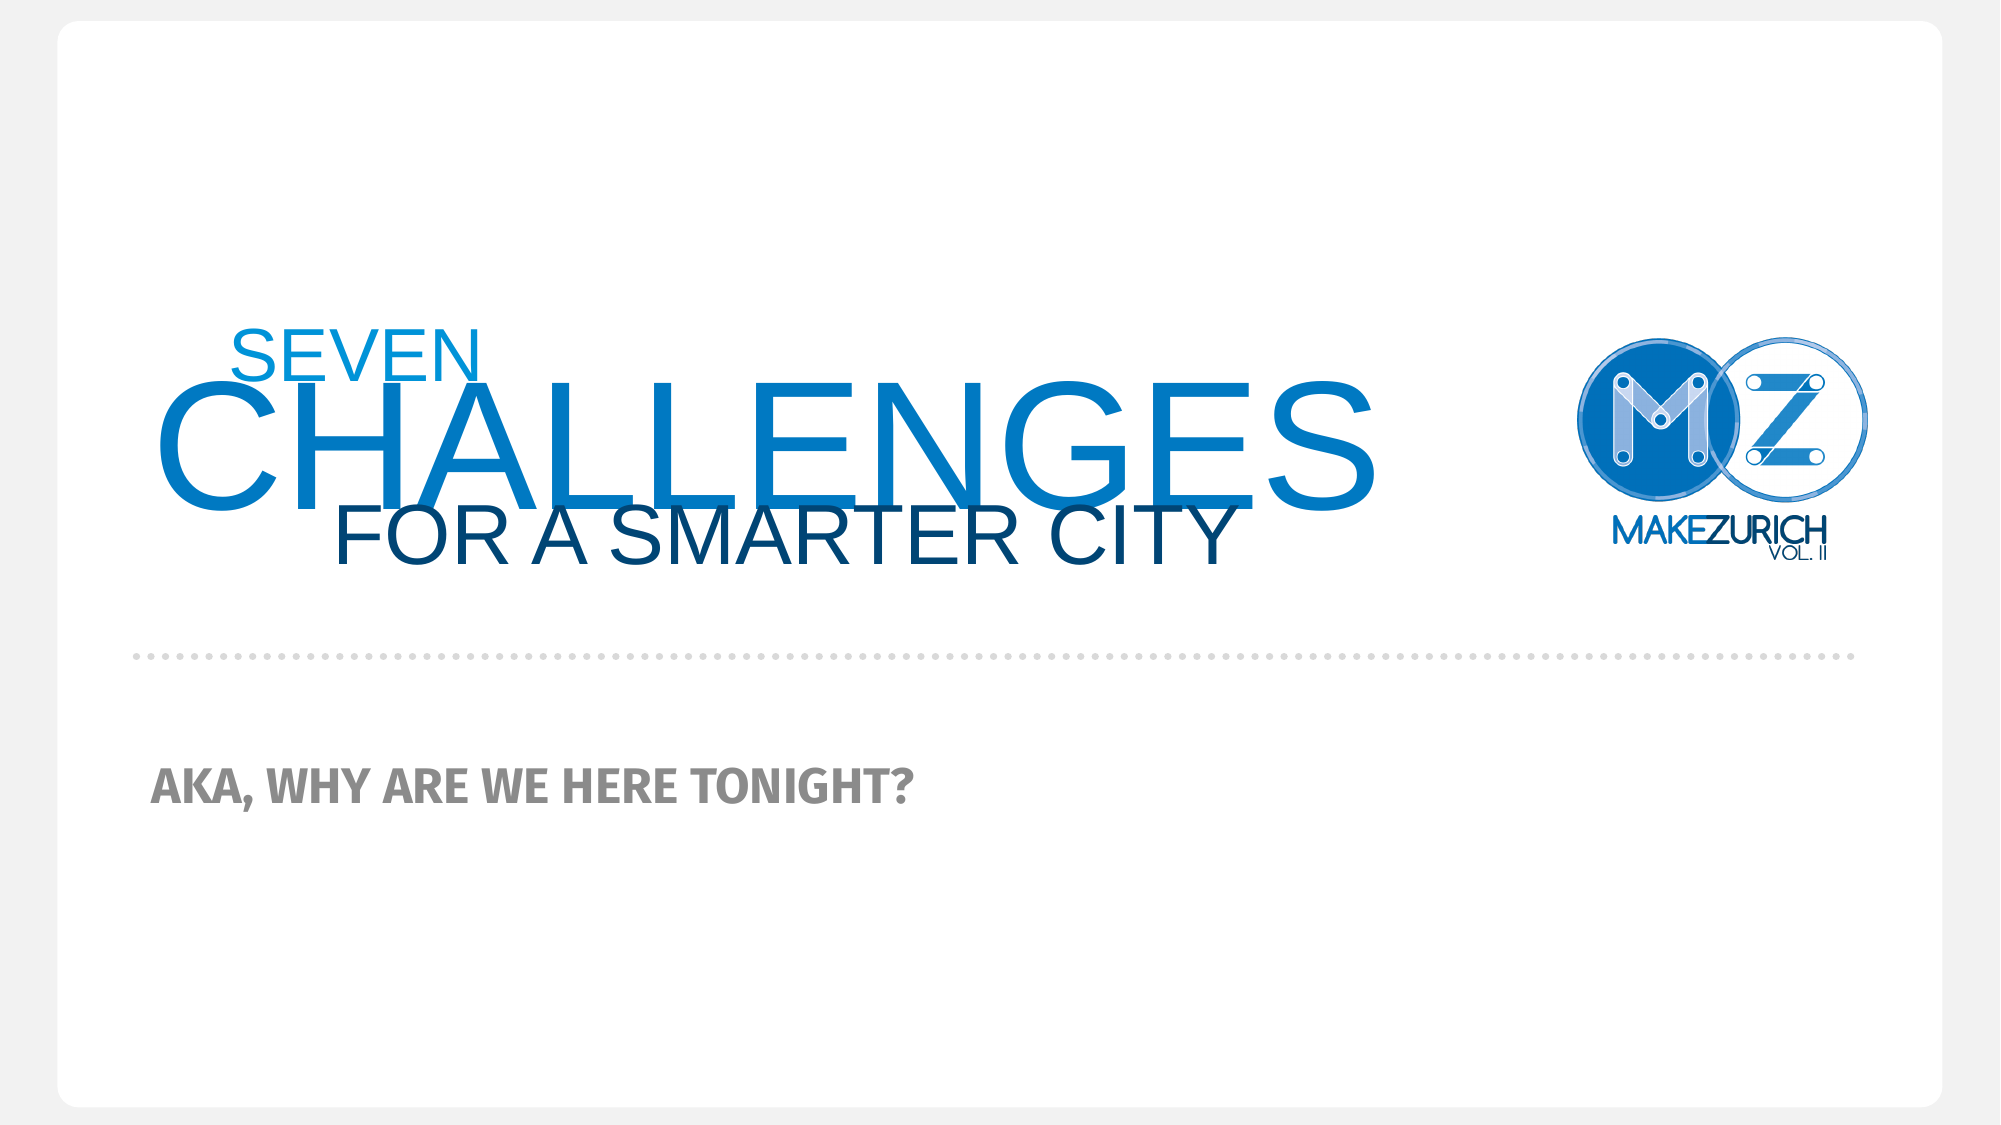

Seven
# Challenges
For a smarter city
Aka, why are we here tonight?